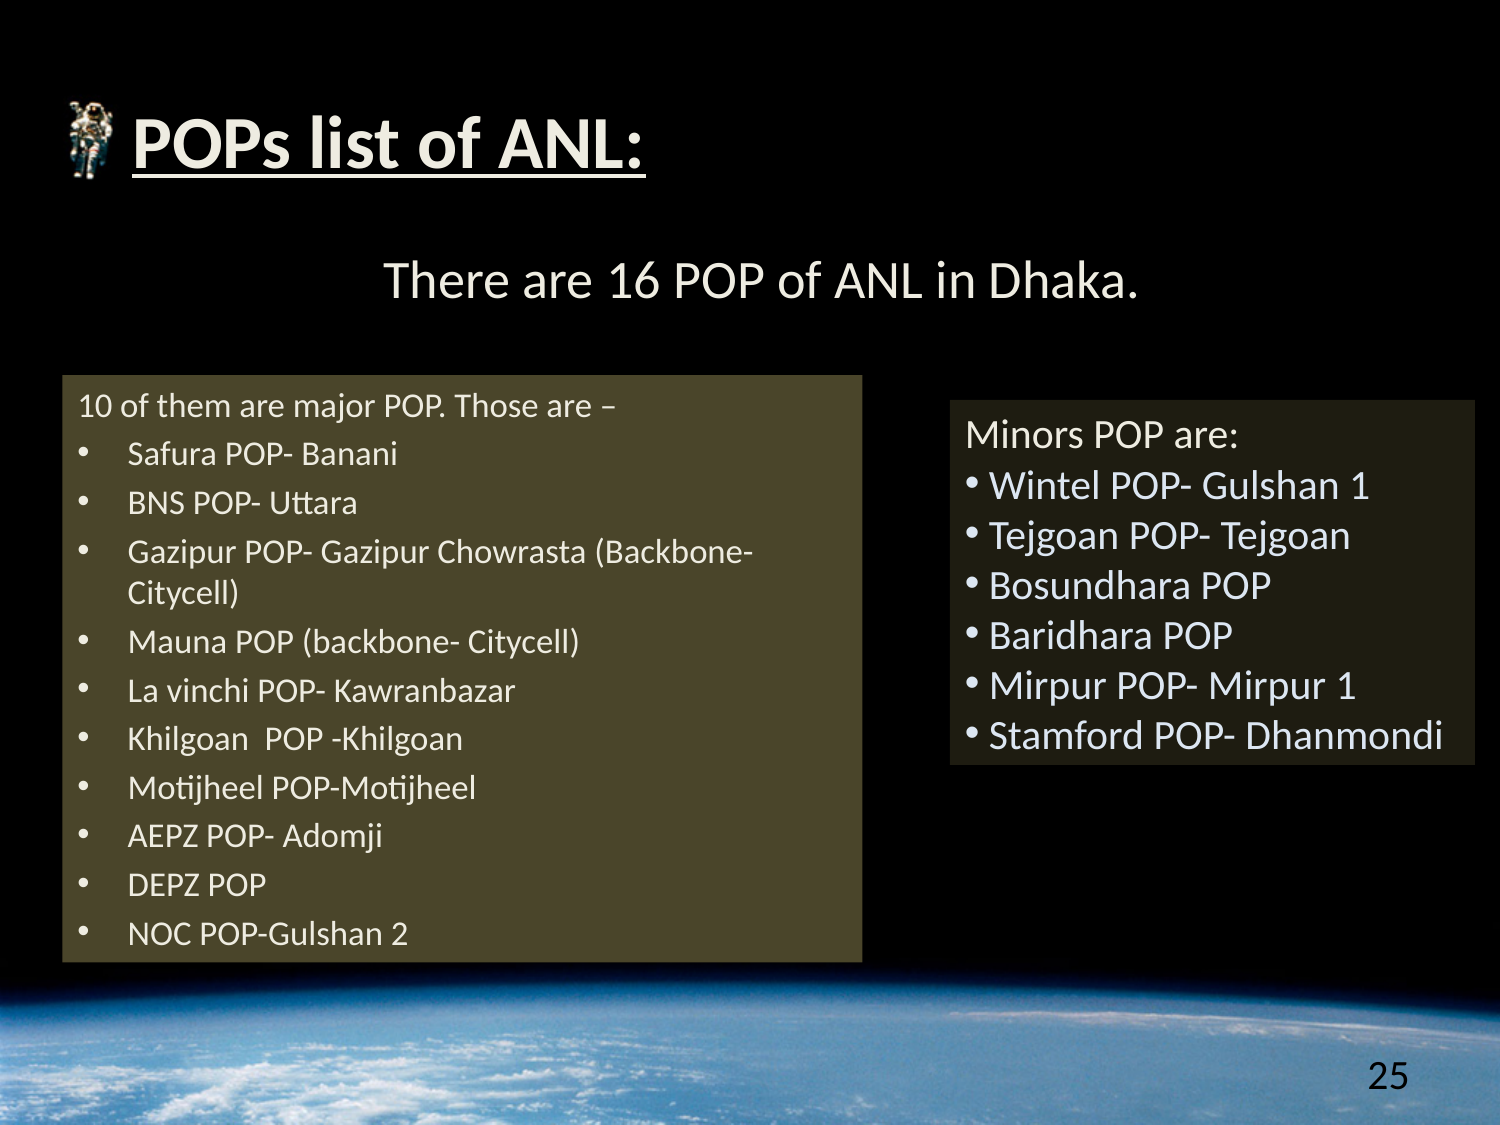

# POPs list of ANL:
There are 16 POP of ANL in Dhaka.
10 of them are major POP. Those are –
Safura POP- Banani
BNS POP- Uttara
Gazipur POP- Gazipur Chowrasta (Backbone- Citycell)
Mauna POP (backbone- Citycell)
La vinchi POP- Kawranbazar
Khilgoan  POP -Khilgoan
Motijheel POP-Motijheel
AEPZ POP- Adomji
DEPZ POP
NOC POP-Gulshan 2

Minors POP are:
 Wintel POP- Gulshan 1
 Tejgoan POP- Tejgoan
 Bosundhara POP
 Baridhara POP
 Mirpur POP- Mirpur 1
 Stamford POP- Dhanmondi
25